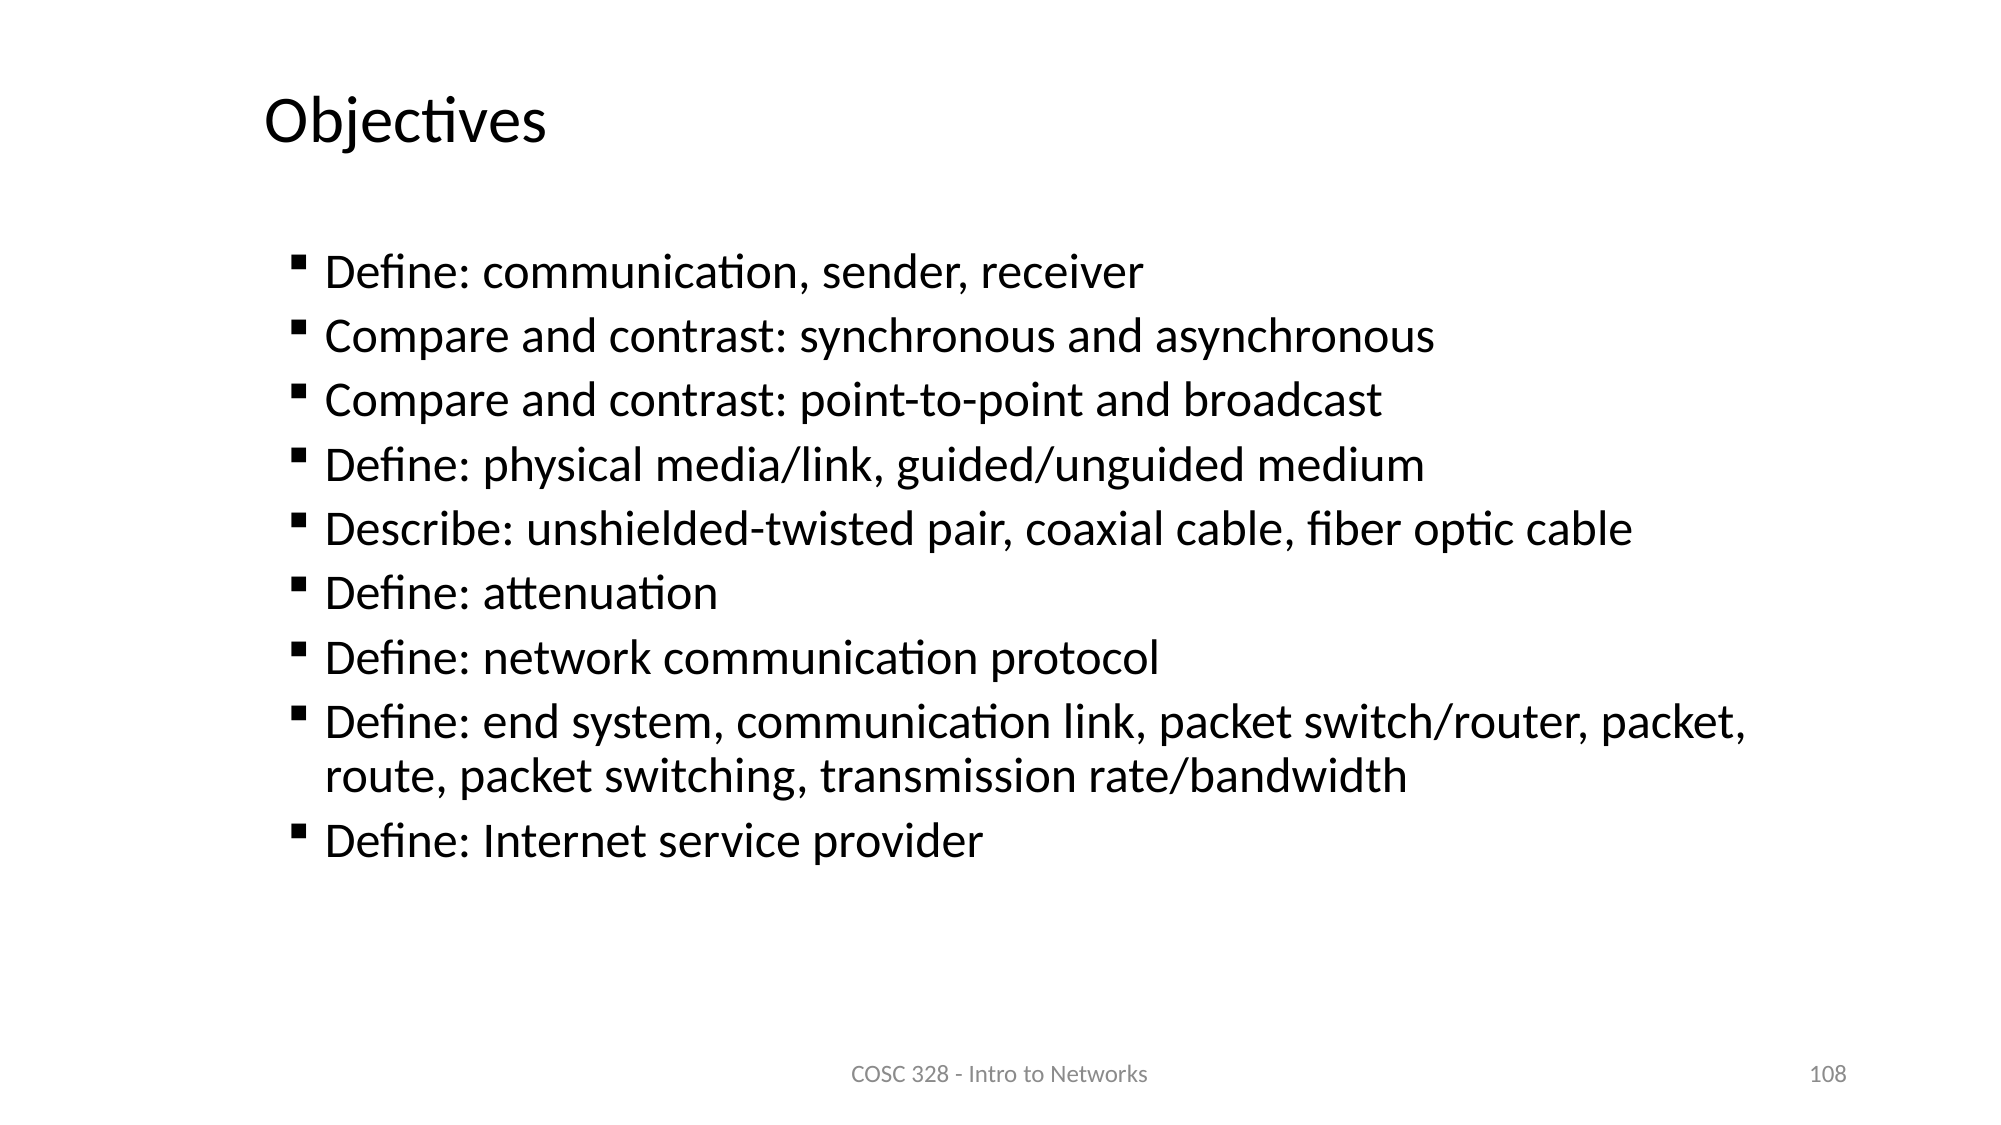

# Objectives
Define: communication, sender, receiver
Compare and contrast: synchronous and asynchronous
Compare and contrast: point-to-point and broadcast
Define: physical media/link, guided/unguided medium
Describe: unshielded-twisted pair, coaxial cable, fiber optic cable
Define: attenuation
Define: network communication protocol
Define: end system, communication link, packet switch/router, packet, route, packet switching, transmission rate/bandwidth
Define: Internet service provider
COSC 328 - Intro to Networks
108